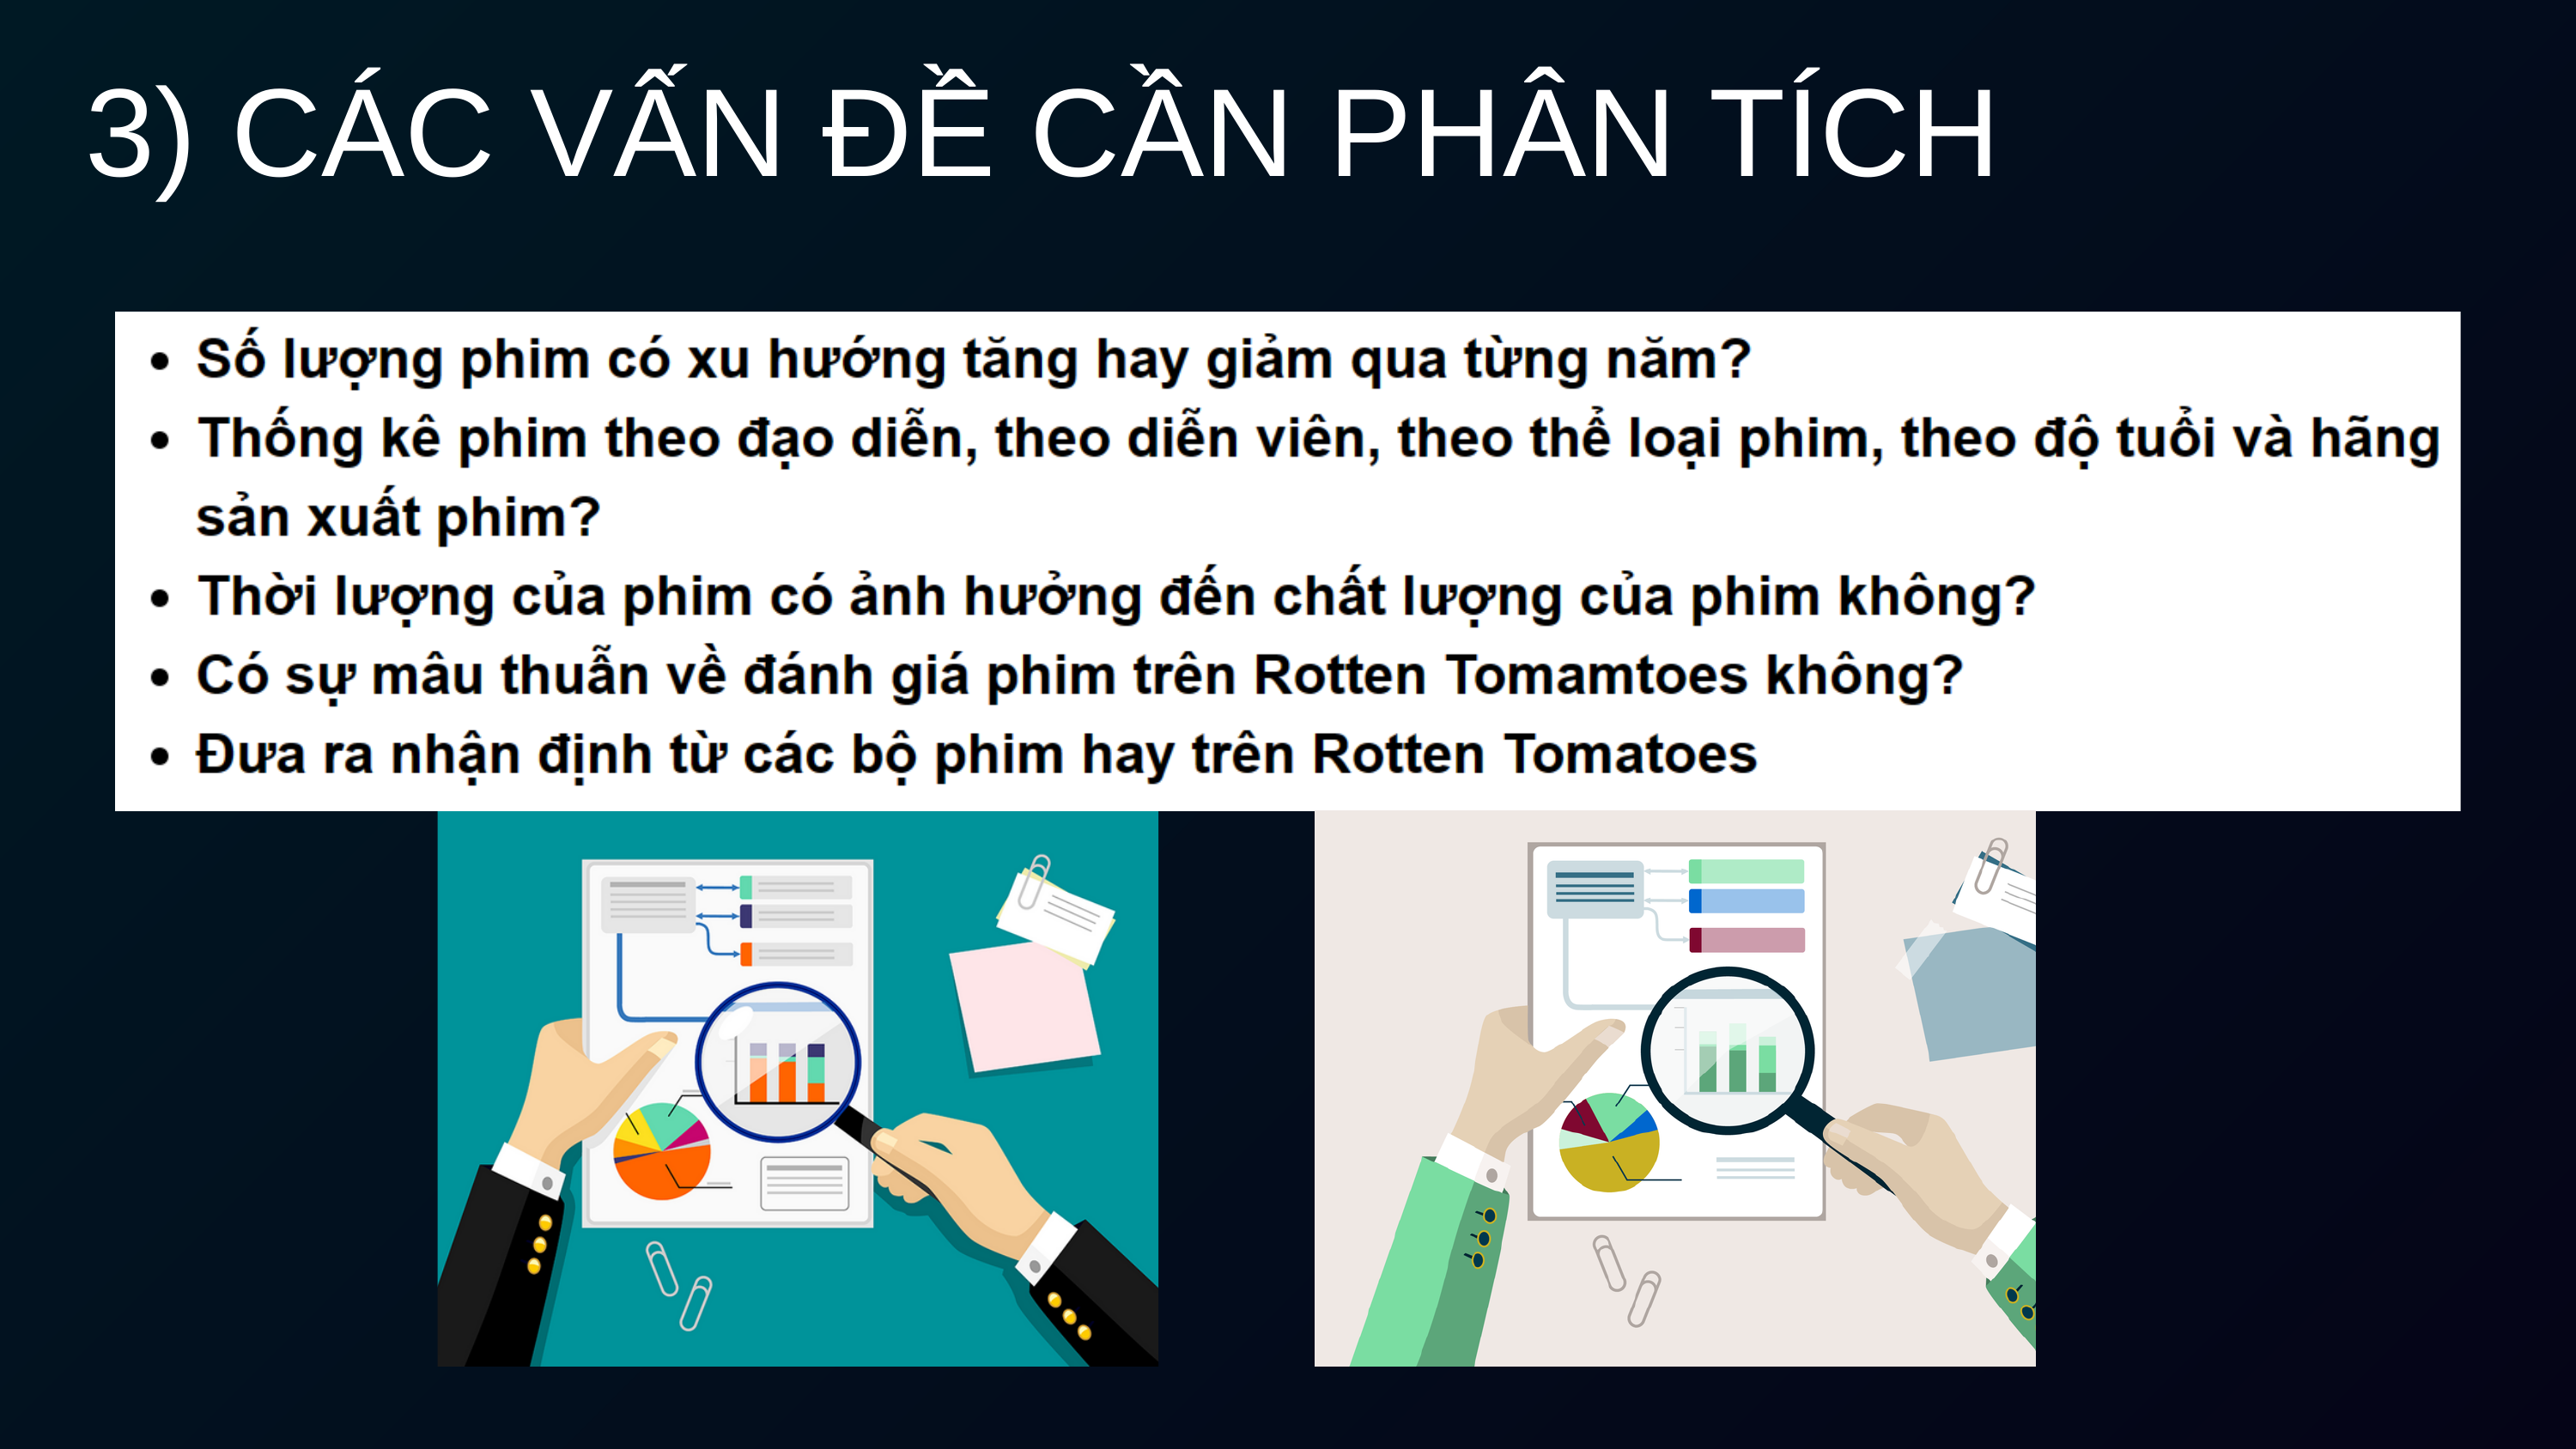

3) CÁC VẤN ĐỀ CẦN PHÂN TÍCH